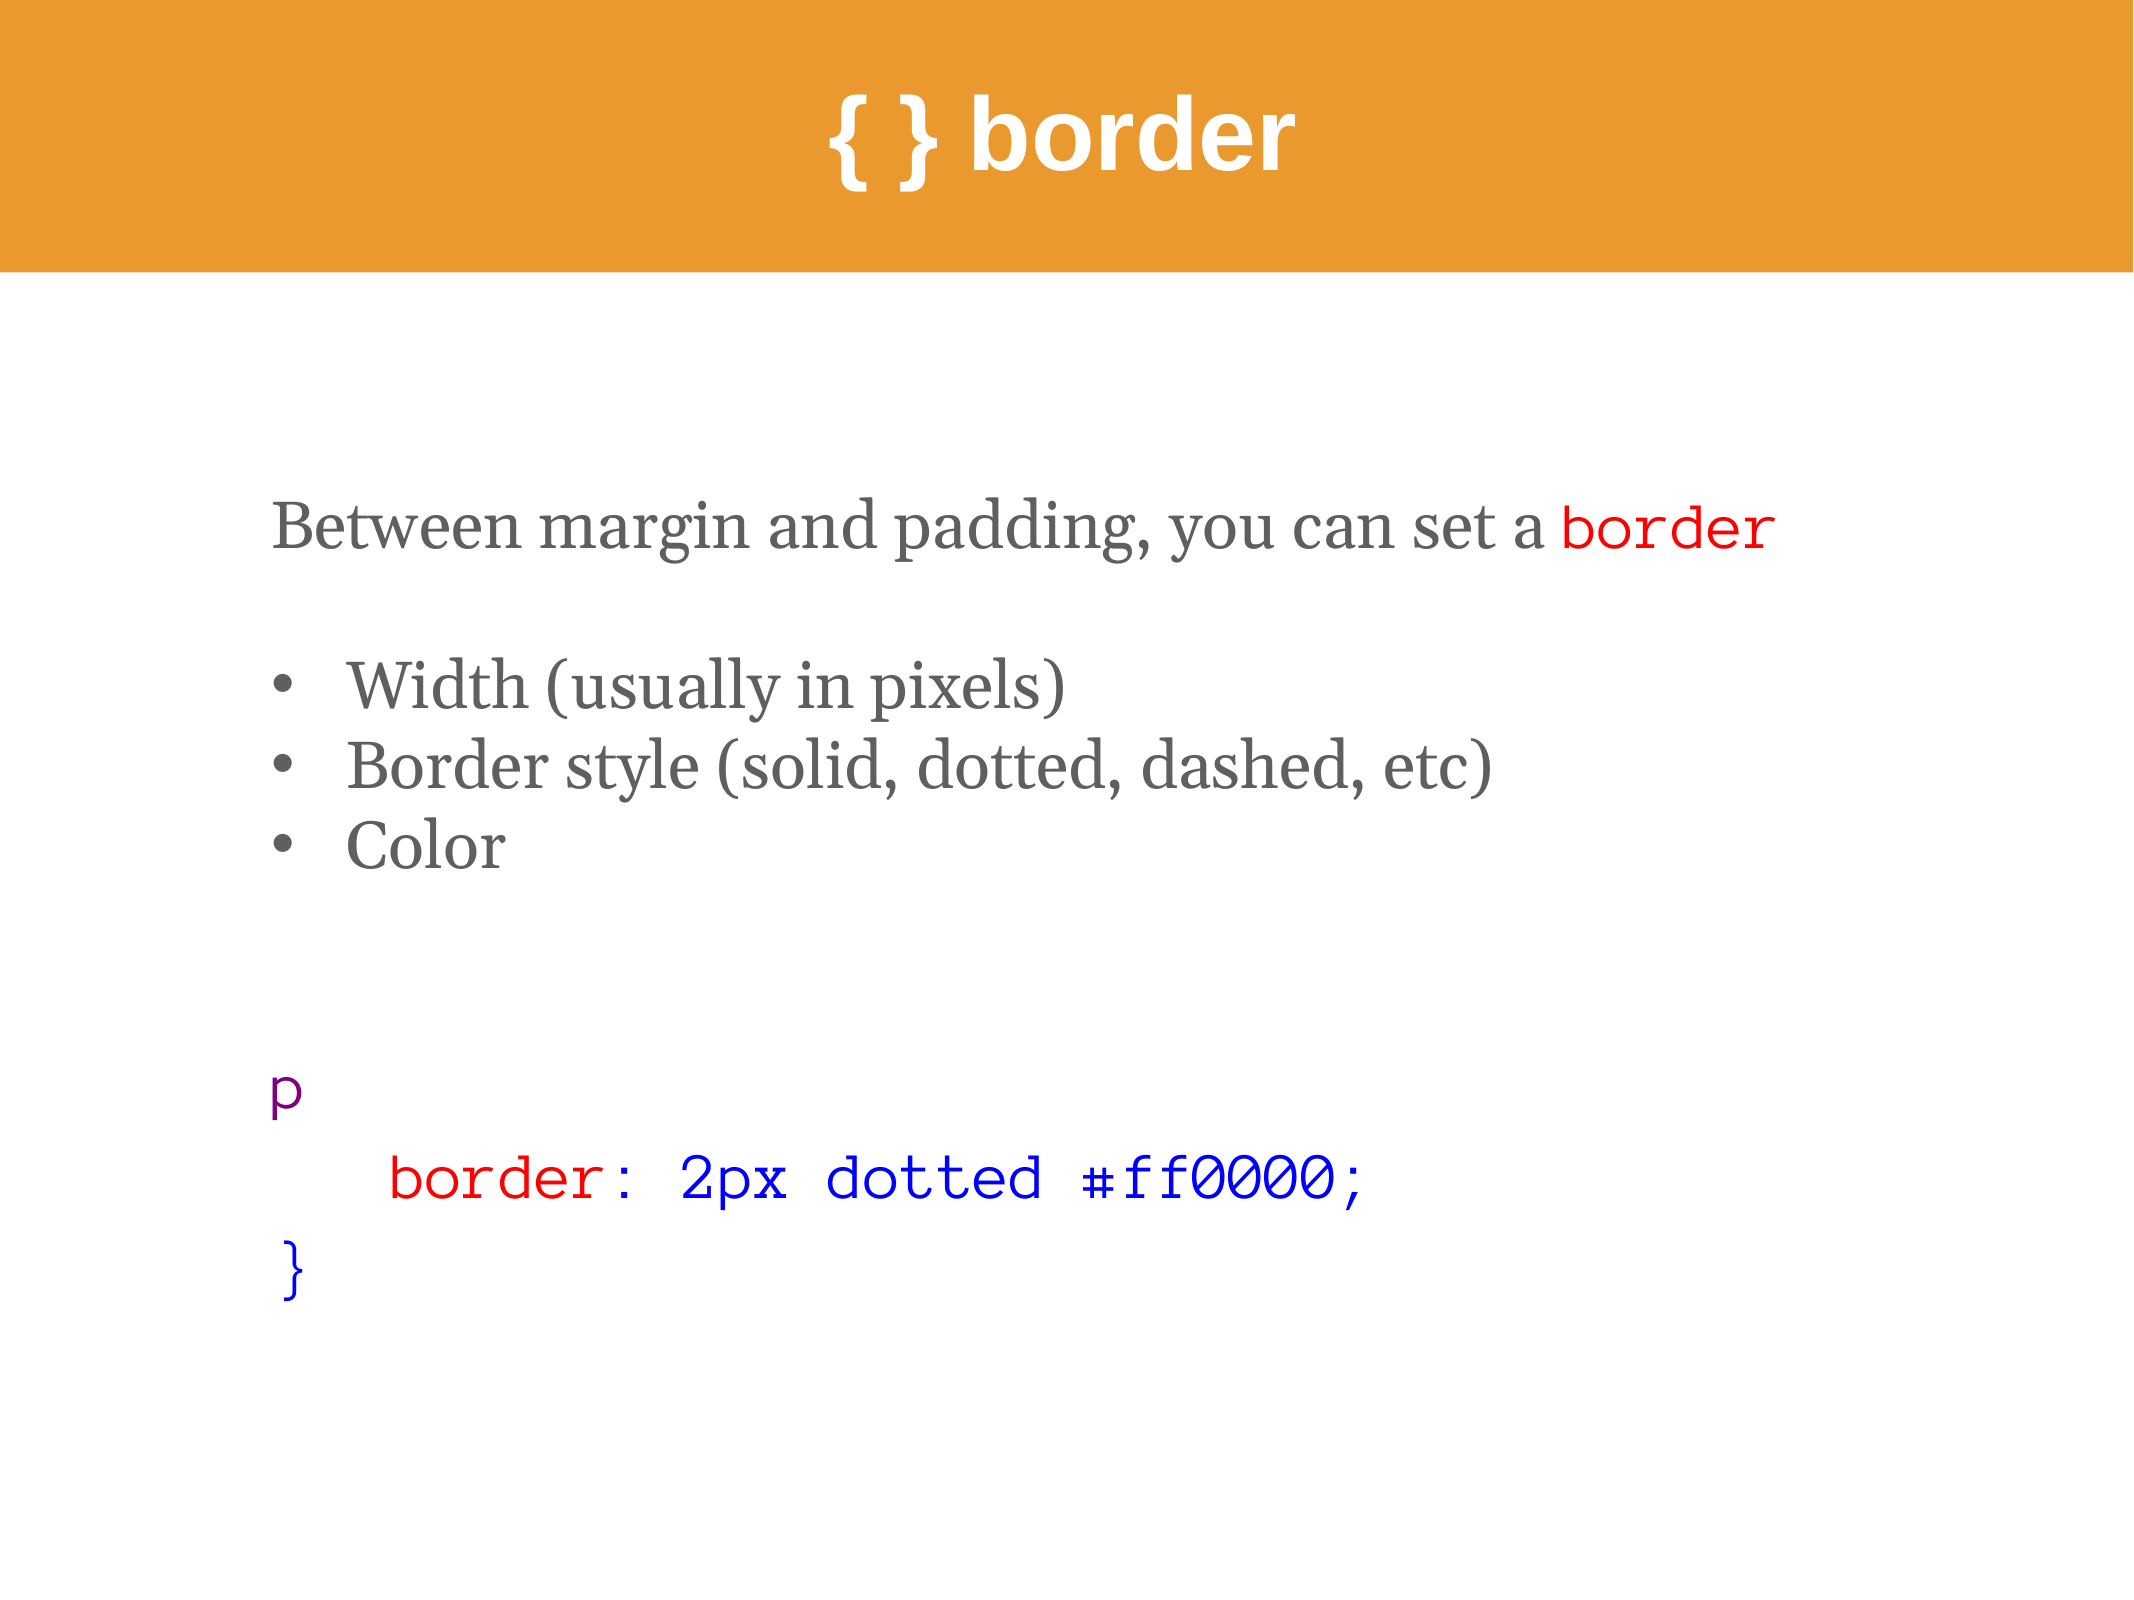

# { } border
Between margin and padding, you can set a border

Width (usually in pixels)
Border style (solid, dotted, dashed, etc)
Color

p
border: 2px dotted #ff0000;
}